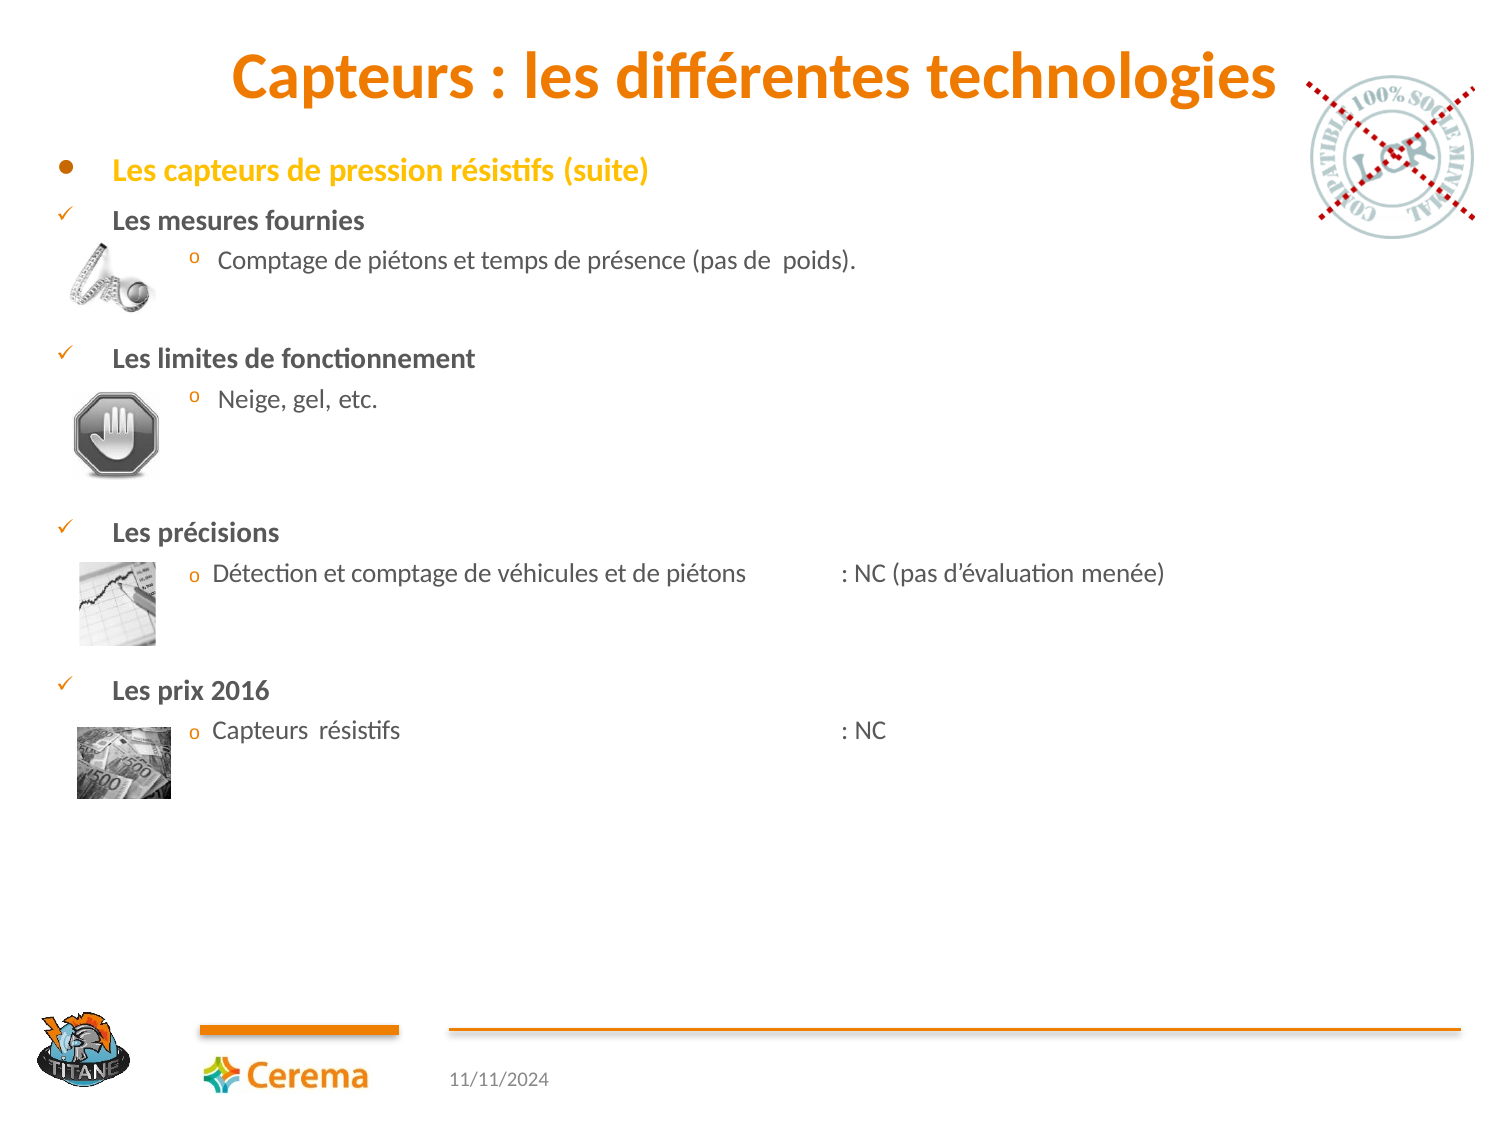

# Capteurs : les différentes technologies

Les capteurs de pression résistifs (suite)
Les mesures fournies
Comptage de piétons et temps de présence (pas de poids).

Les limites de fonctionnement
Neige, gel, etc.

Les précisions
o Détection et comptage de véhicules et de piétons
: NC (pas d’évaluation menée)

Les prix 2016
o Capteurs résistifs
: NC